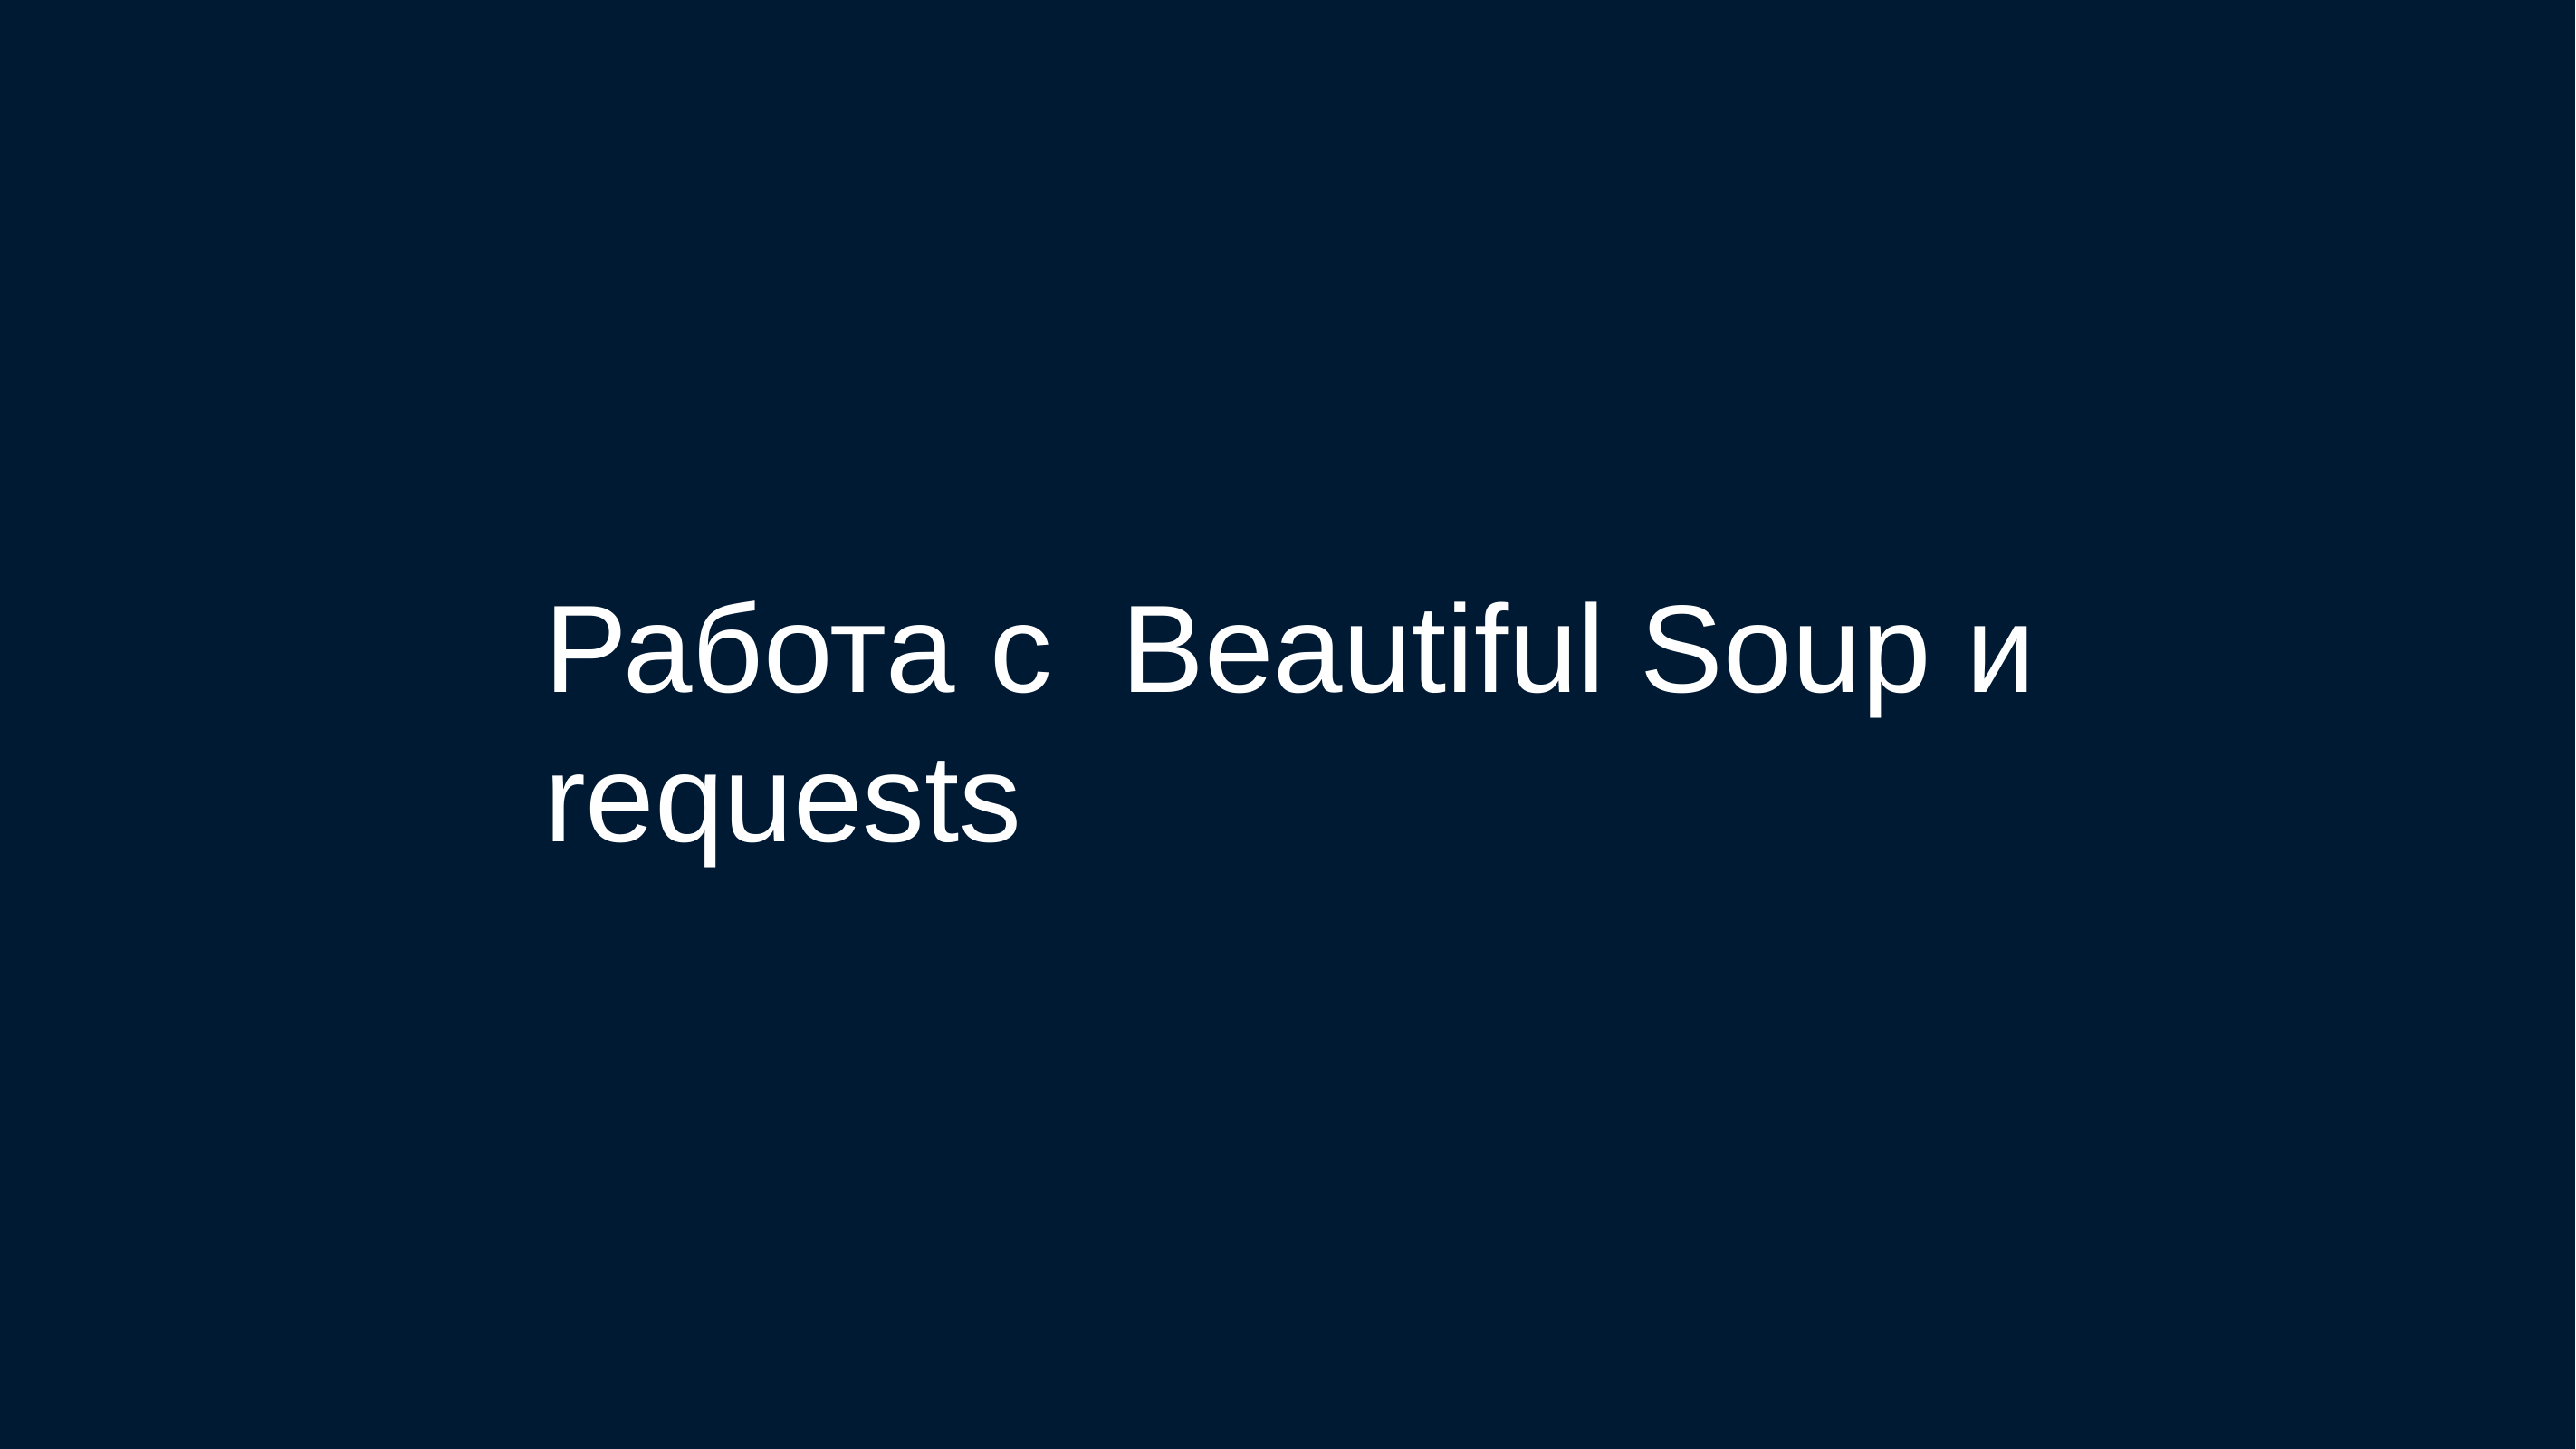

# Работа с  Beautiful Soup и   requests